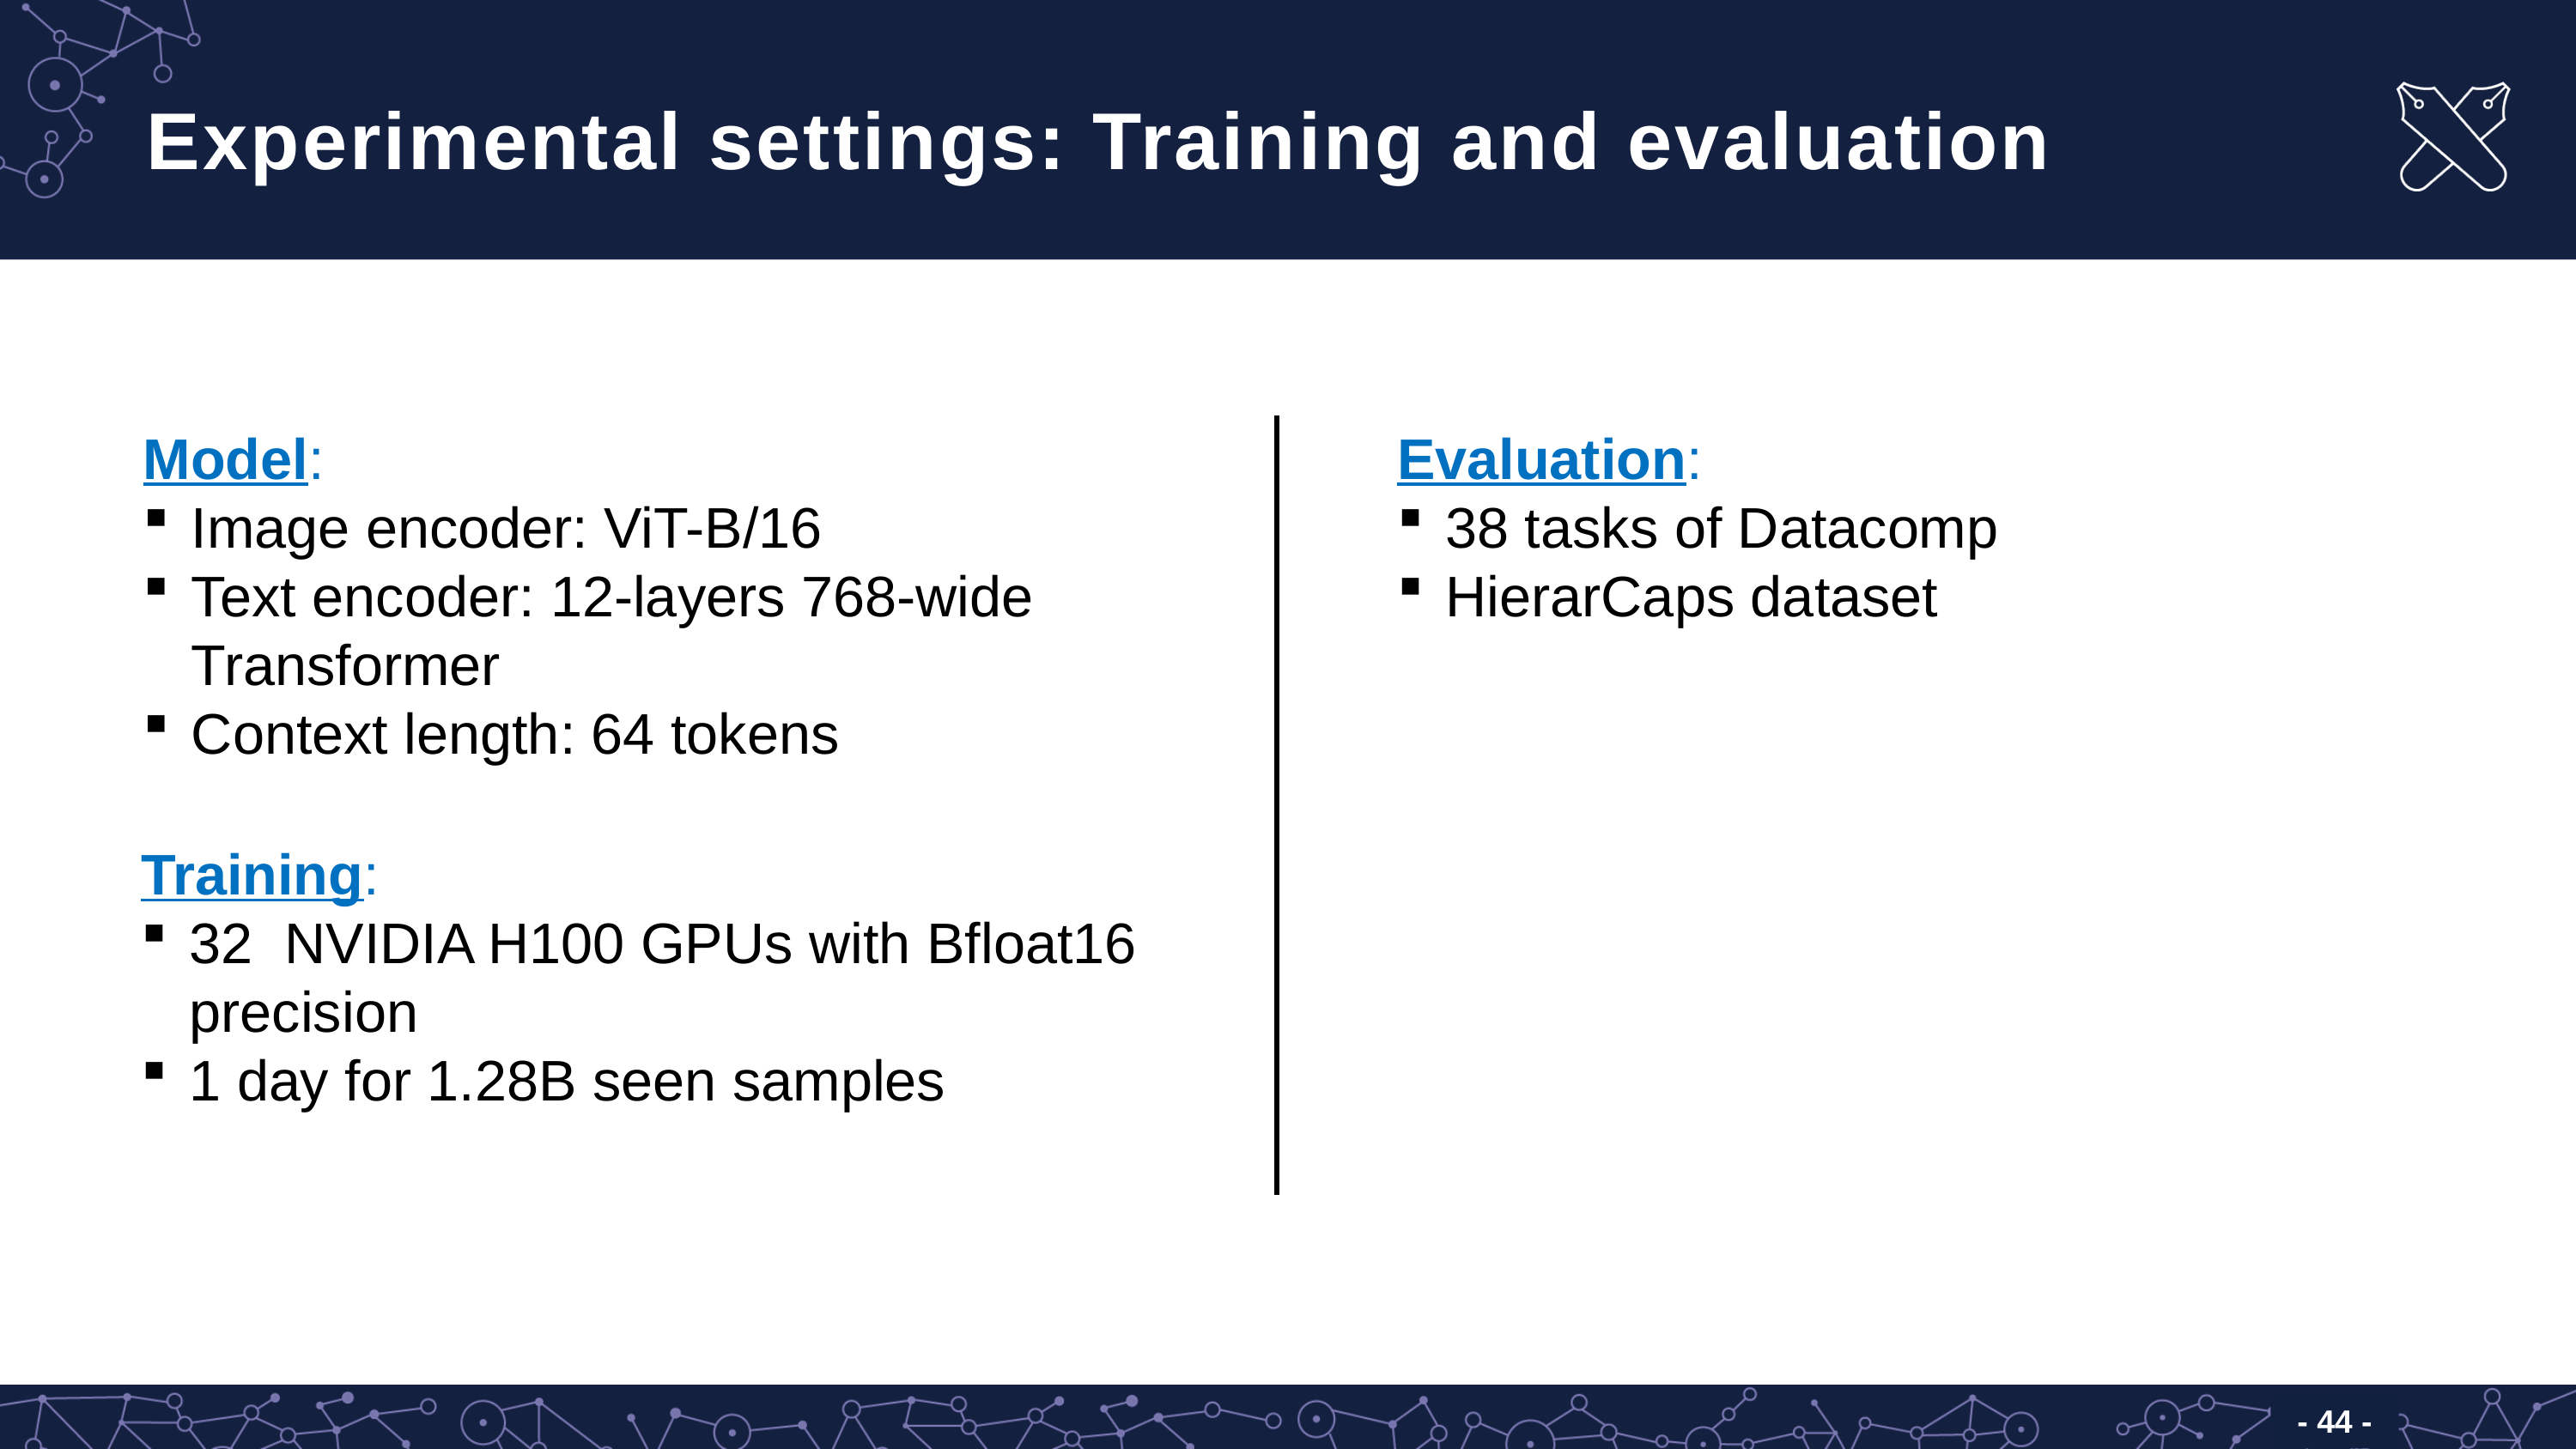

# Experimental settings: Training and evaluation
Model:
Image encoder: ViT-B/16
Text encoder: 12-layers 768-wide Transformer
Context length: 64 tokens
Evaluation:
38 tasks of Datacomp
HierarCaps dataset
Training:
32  NVIDIA H100 GPUs with Bfloat16 precision
1 day for 1.28B seen samples
- 44 -